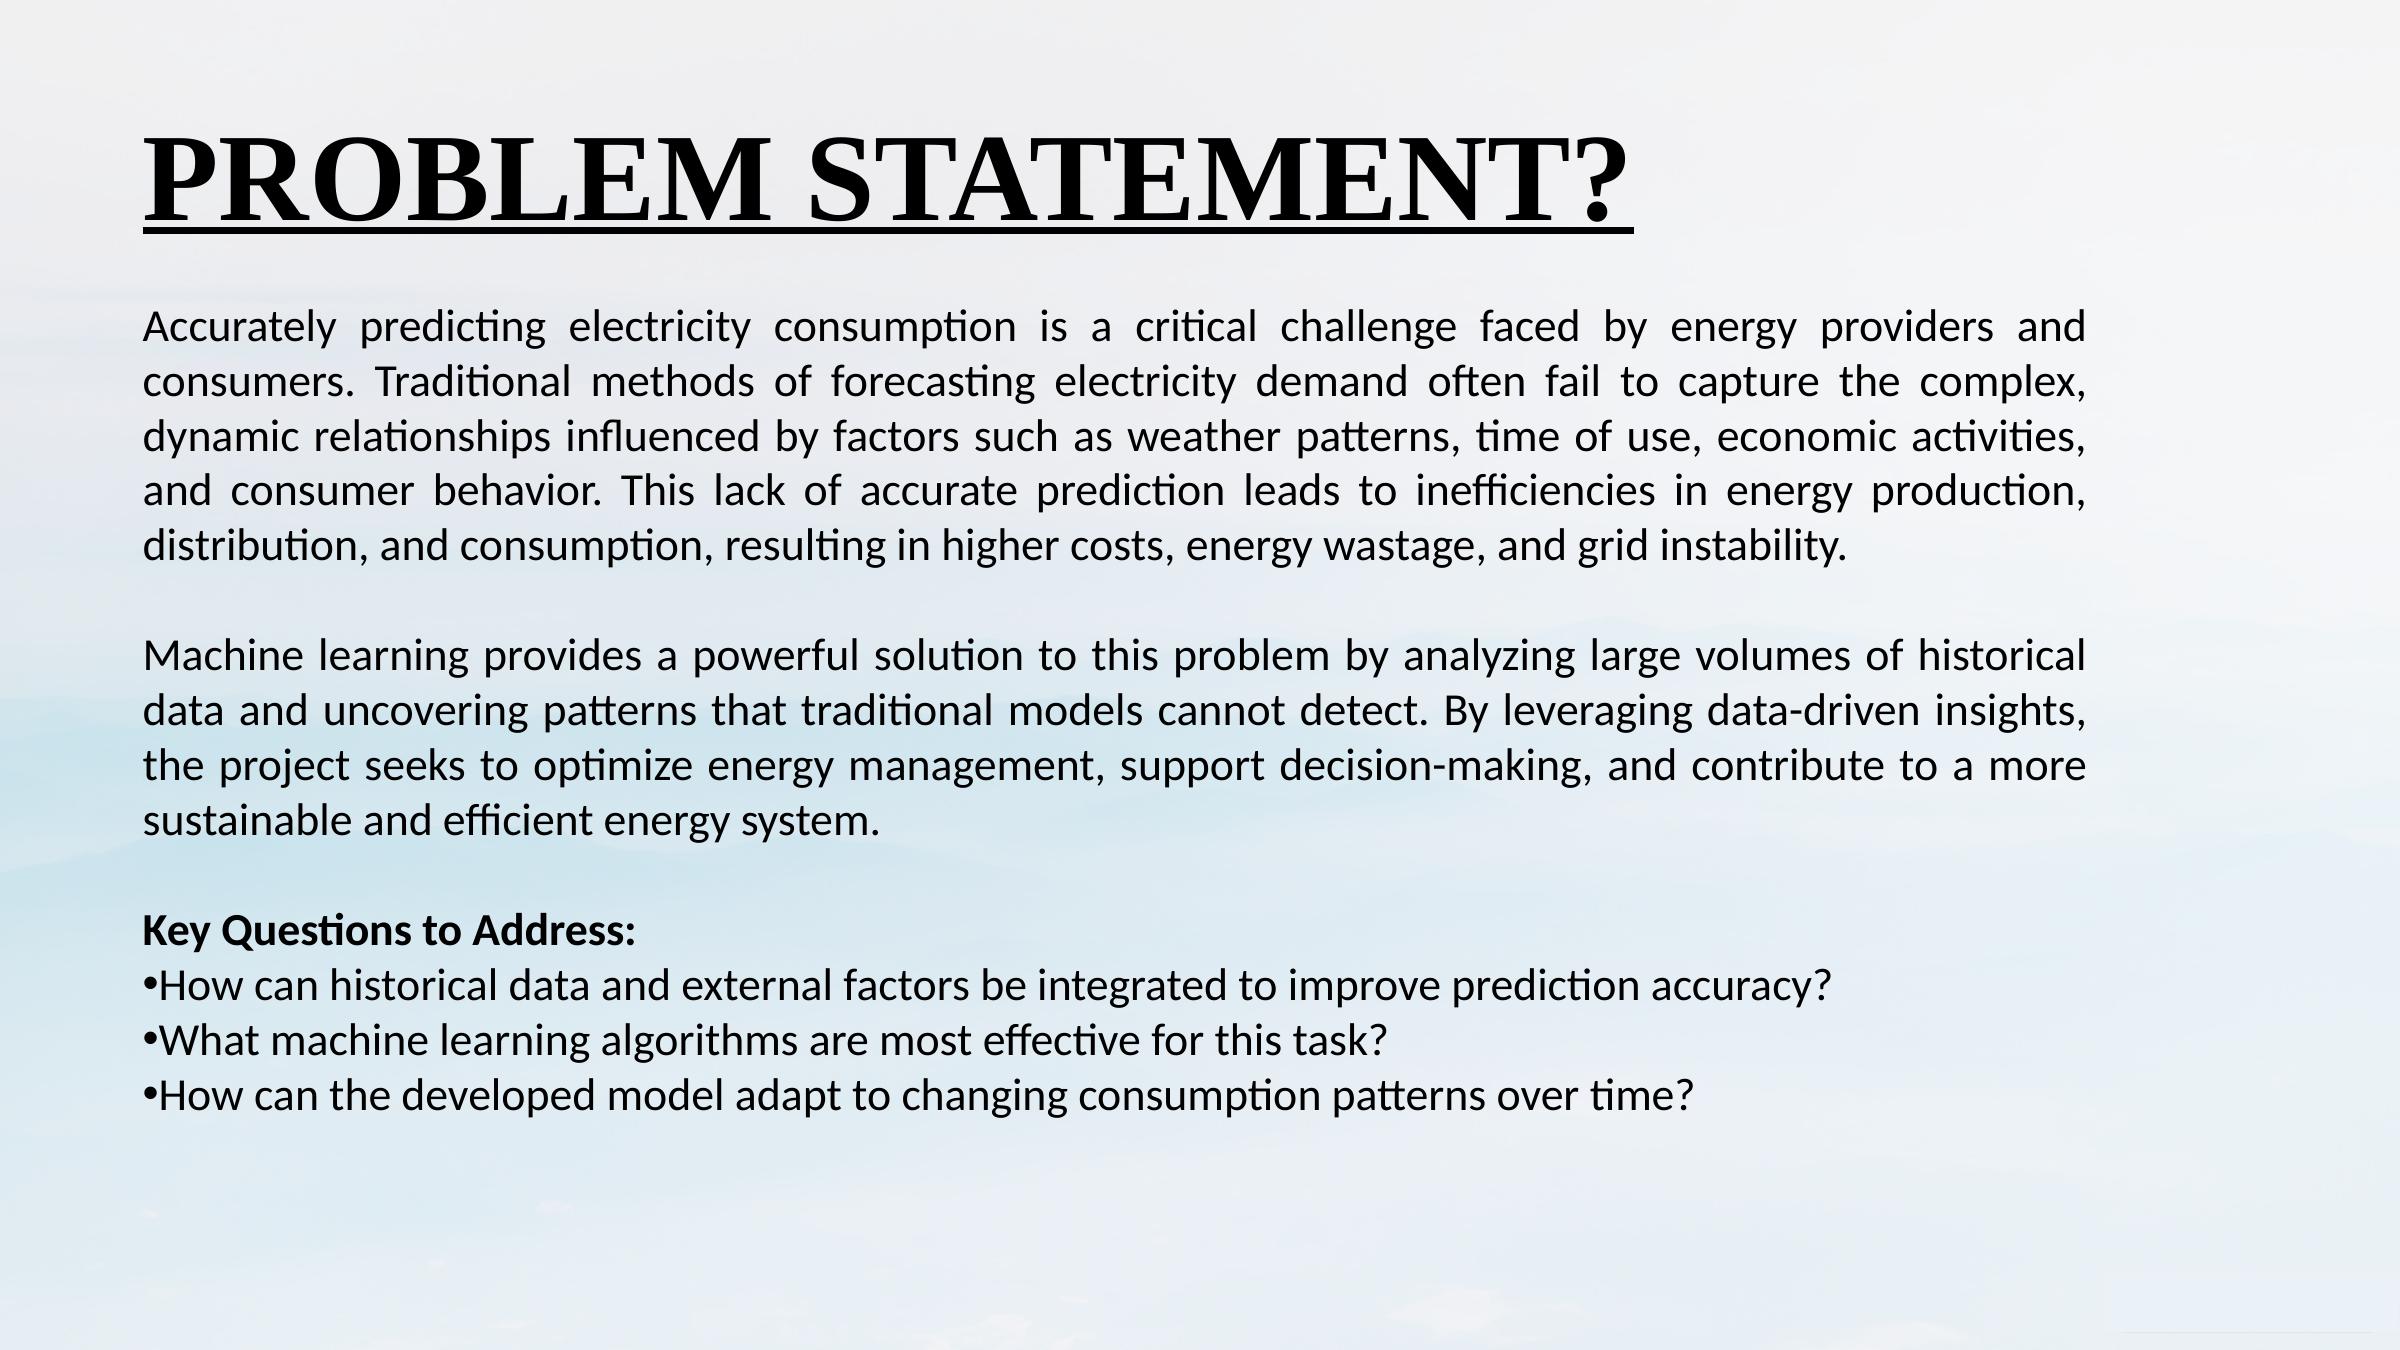

PROBLEM STATEMENT?
Accurately predicting electricity consumption is a critical challenge faced by energy providers and consumers. Traditional methods of forecasting electricity demand often fail to capture the complex, dynamic relationships influenced by factors such as weather patterns, time of use, economic activities, and consumer behavior. This lack of accurate prediction leads to inefficiencies in energy production, distribution, and consumption, resulting in higher costs, energy wastage, and grid instability.

Machine learning provides a powerful solution to this problem by analyzing large volumes of historical data and uncovering patterns that traditional models cannot detect. By leveraging data-driven insights, the project seeks to optimize energy management, support decision-making, and contribute to a more sustainable and efficient energy system.

Key Questions to Address:
How can historical data and external factors be integrated to improve prediction accuracy?
What machine learning algorithms are most effective for this task?
How can the developed model adapt to changing consumption patterns over time?